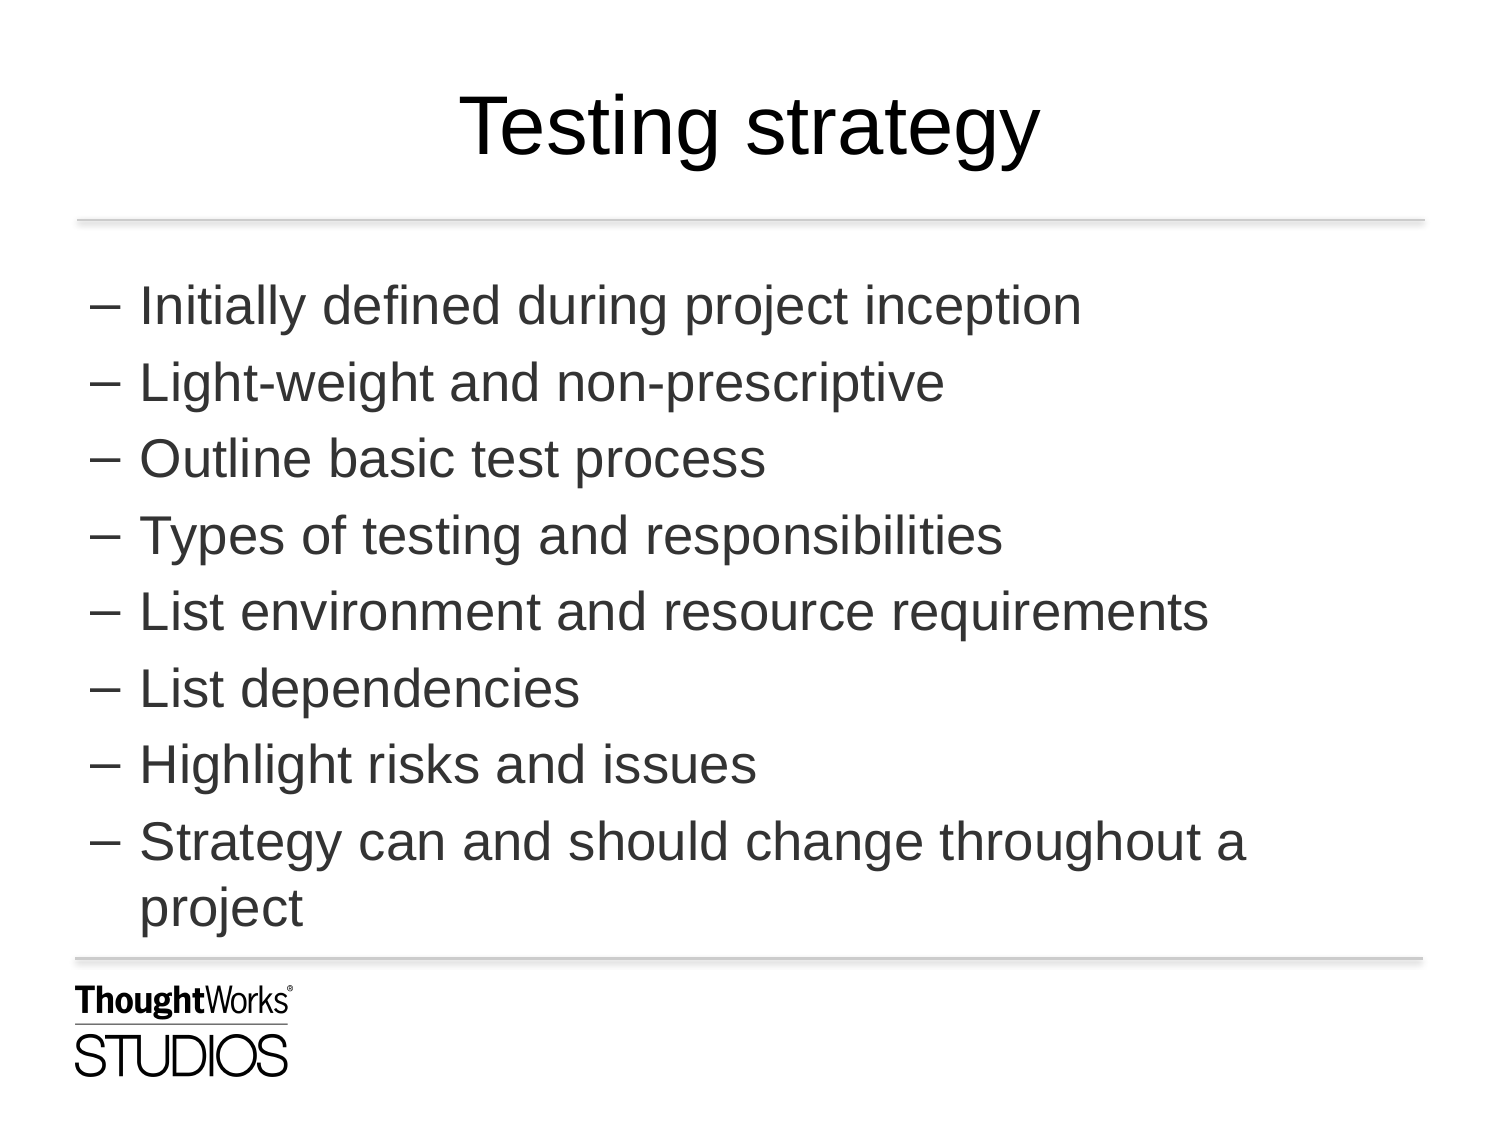

# Testing strategy
Initially defined during project inception
Light-weight and non-prescriptive
Outline basic test process
Types of testing and responsibilities
List environment and resource requirements
List dependencies
Highlight risks and issues
Strategy can and should change throughout a project